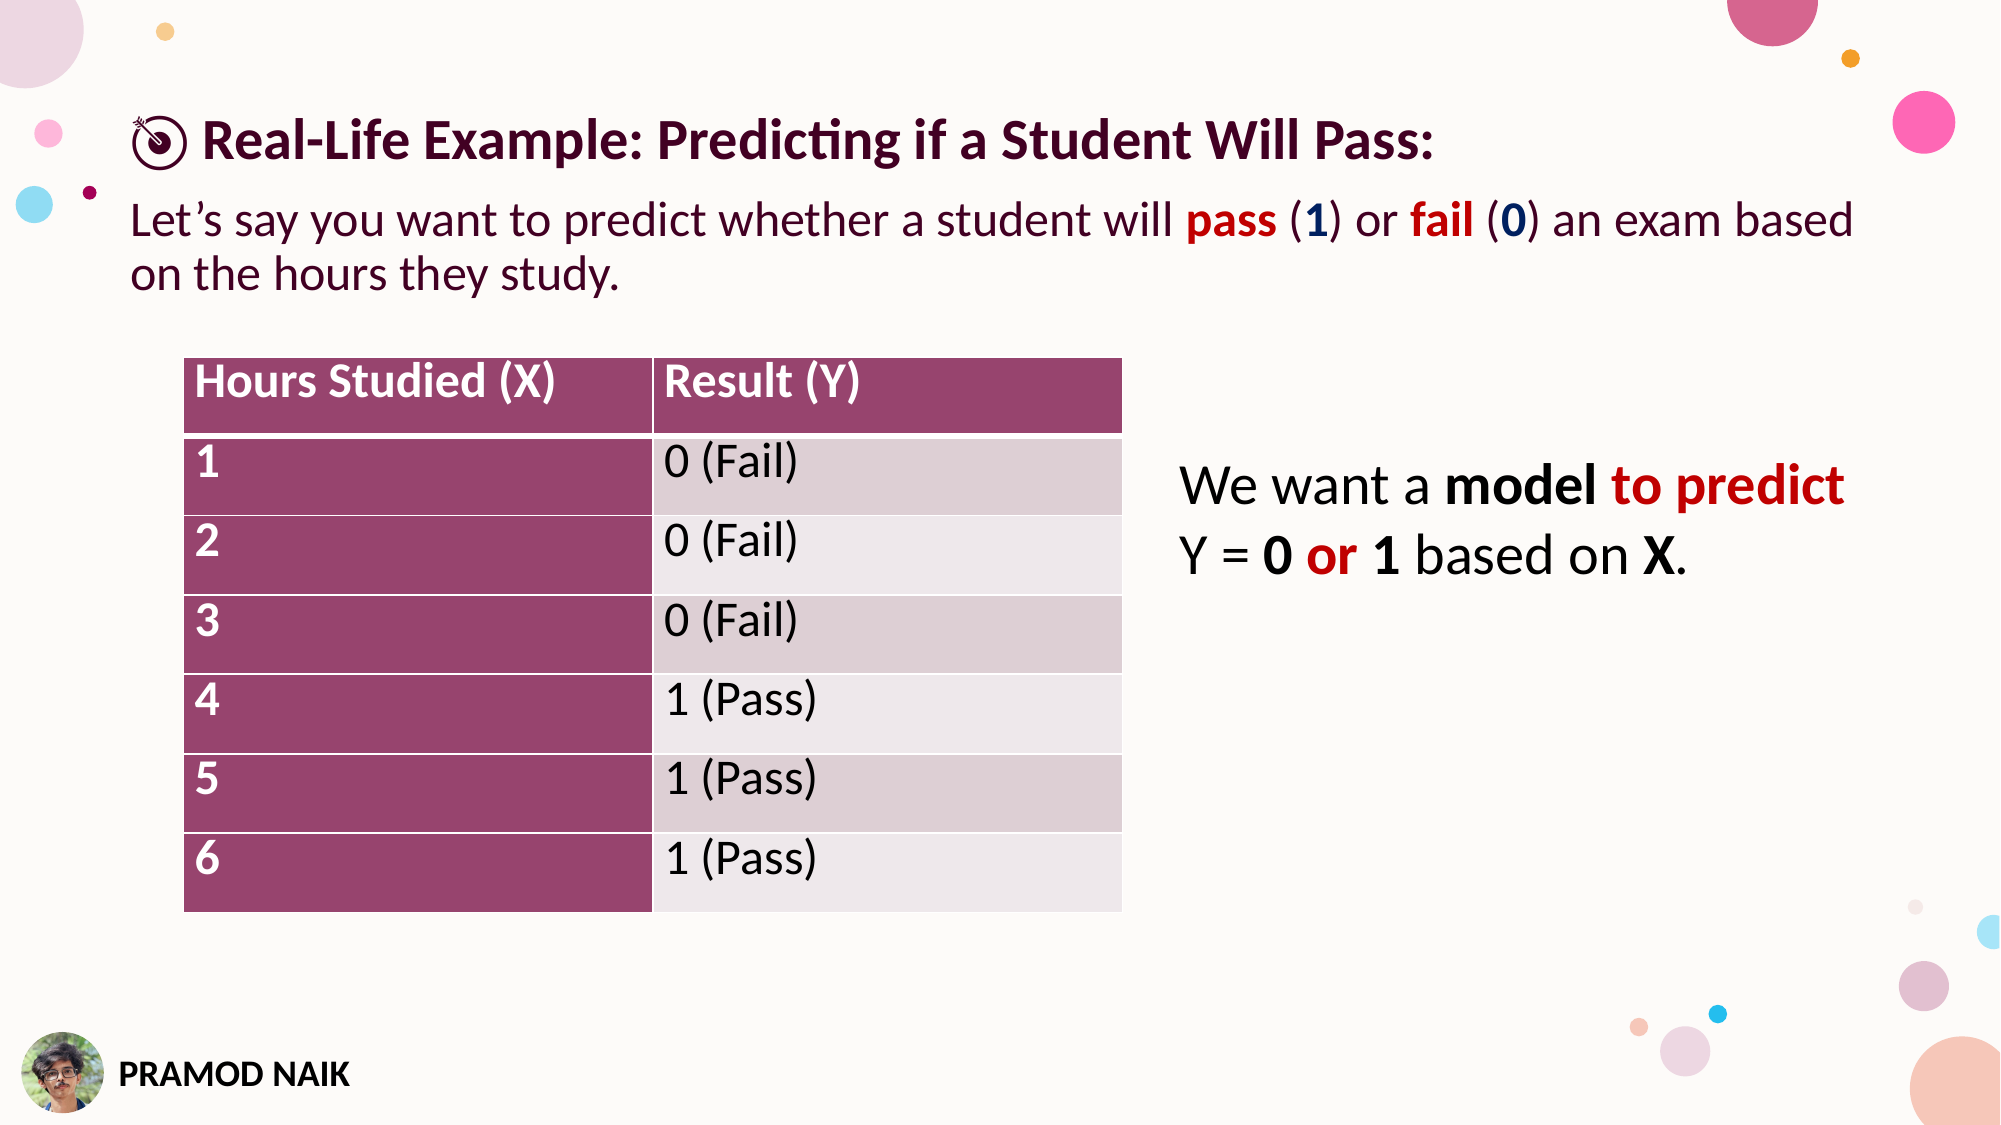

🎯 Real-Life Example: Predicting if a Student Will Pass:
Let’s say you want to predict whether a student will pass (1) or fail (0) an exam based on the hours they study.

| Hours Studied (X) | Result (Y) |
| --- | --- |
| 1 | 0 (Fail) |
| 2 | 0 (Fail) |
| 3 | 0 (Fail) |
| 4 | 1 (Pass) |
| 5 | 1 (Pass) |
| 6 | 1 (Pass) |
We want a model to predict Y = 0 or 1 based on X.